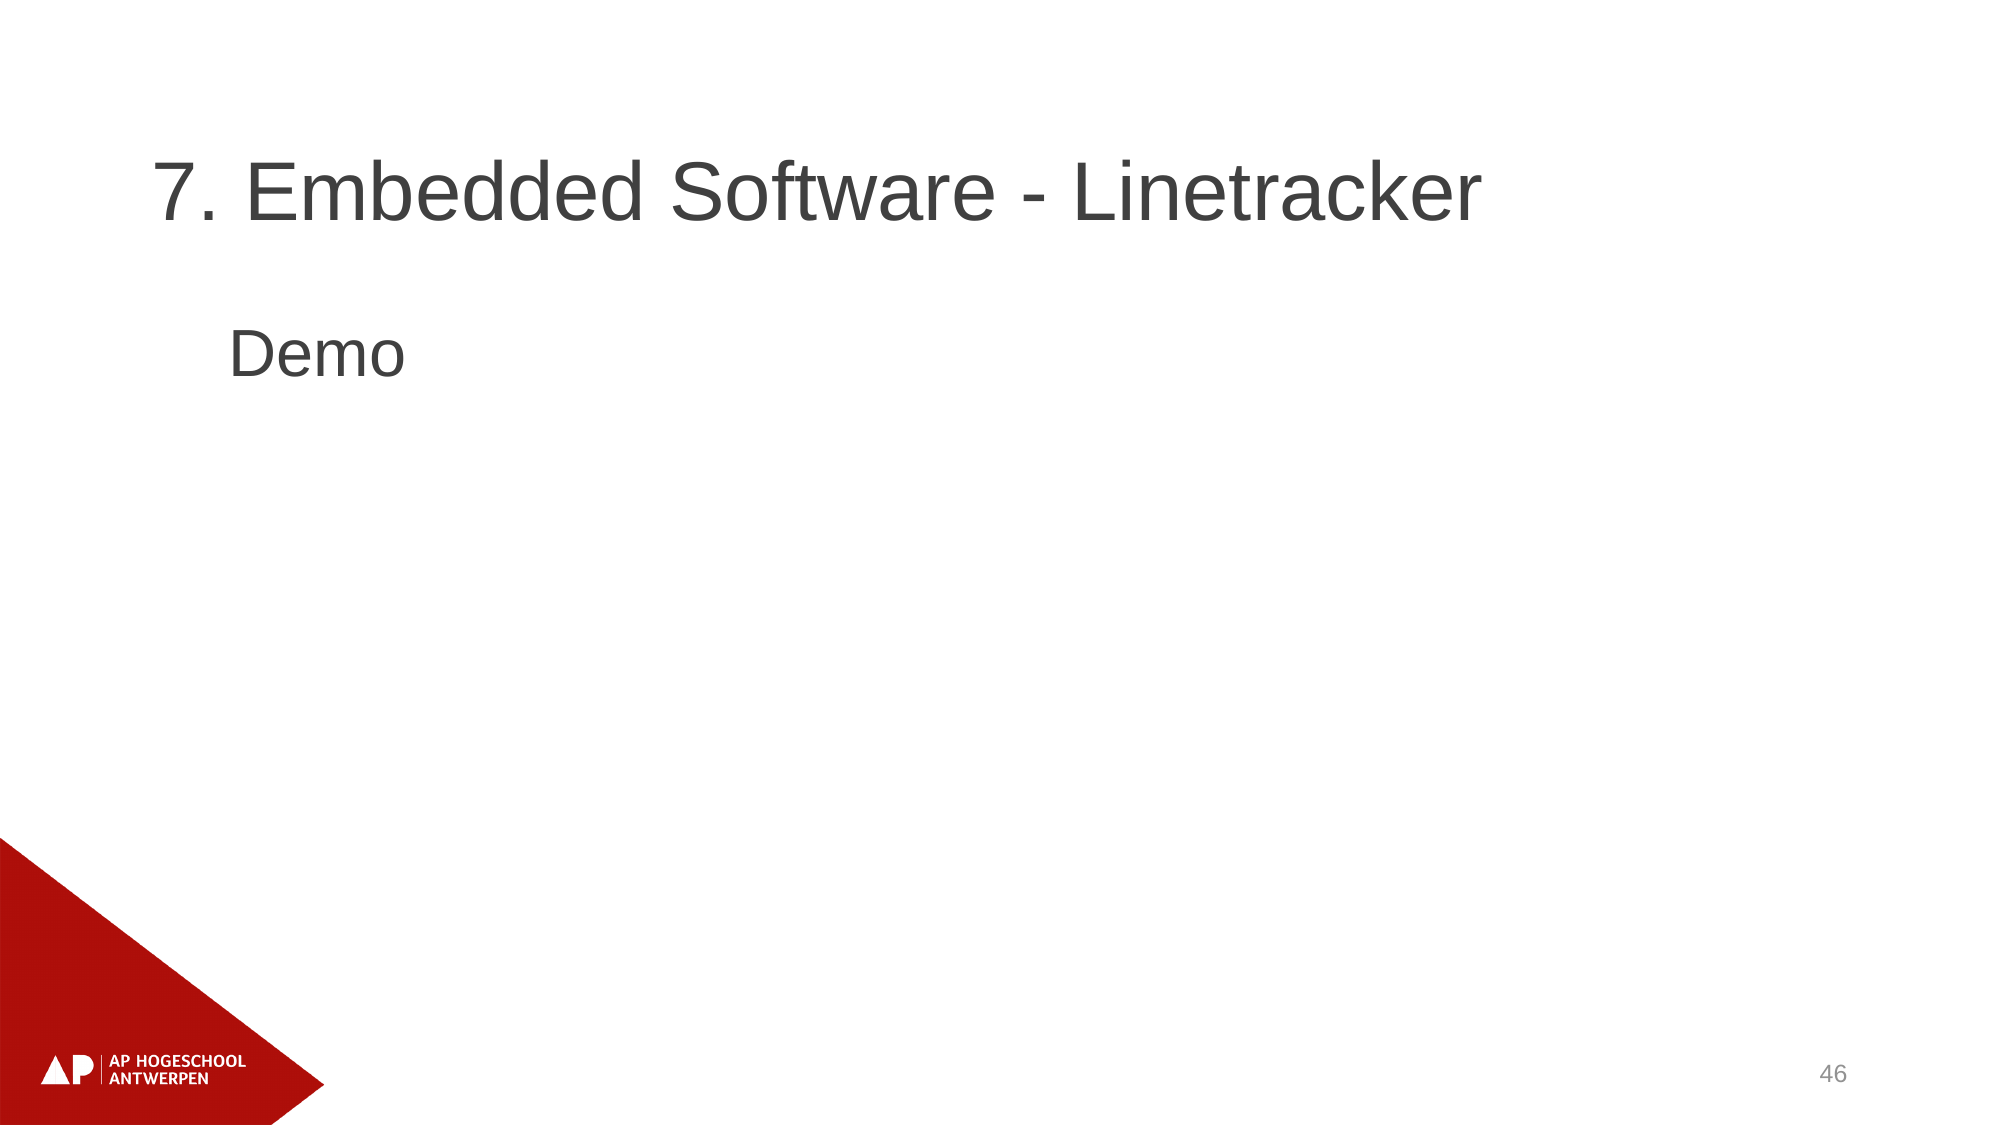

7. Embedded Software - Linetracker

Demo
46